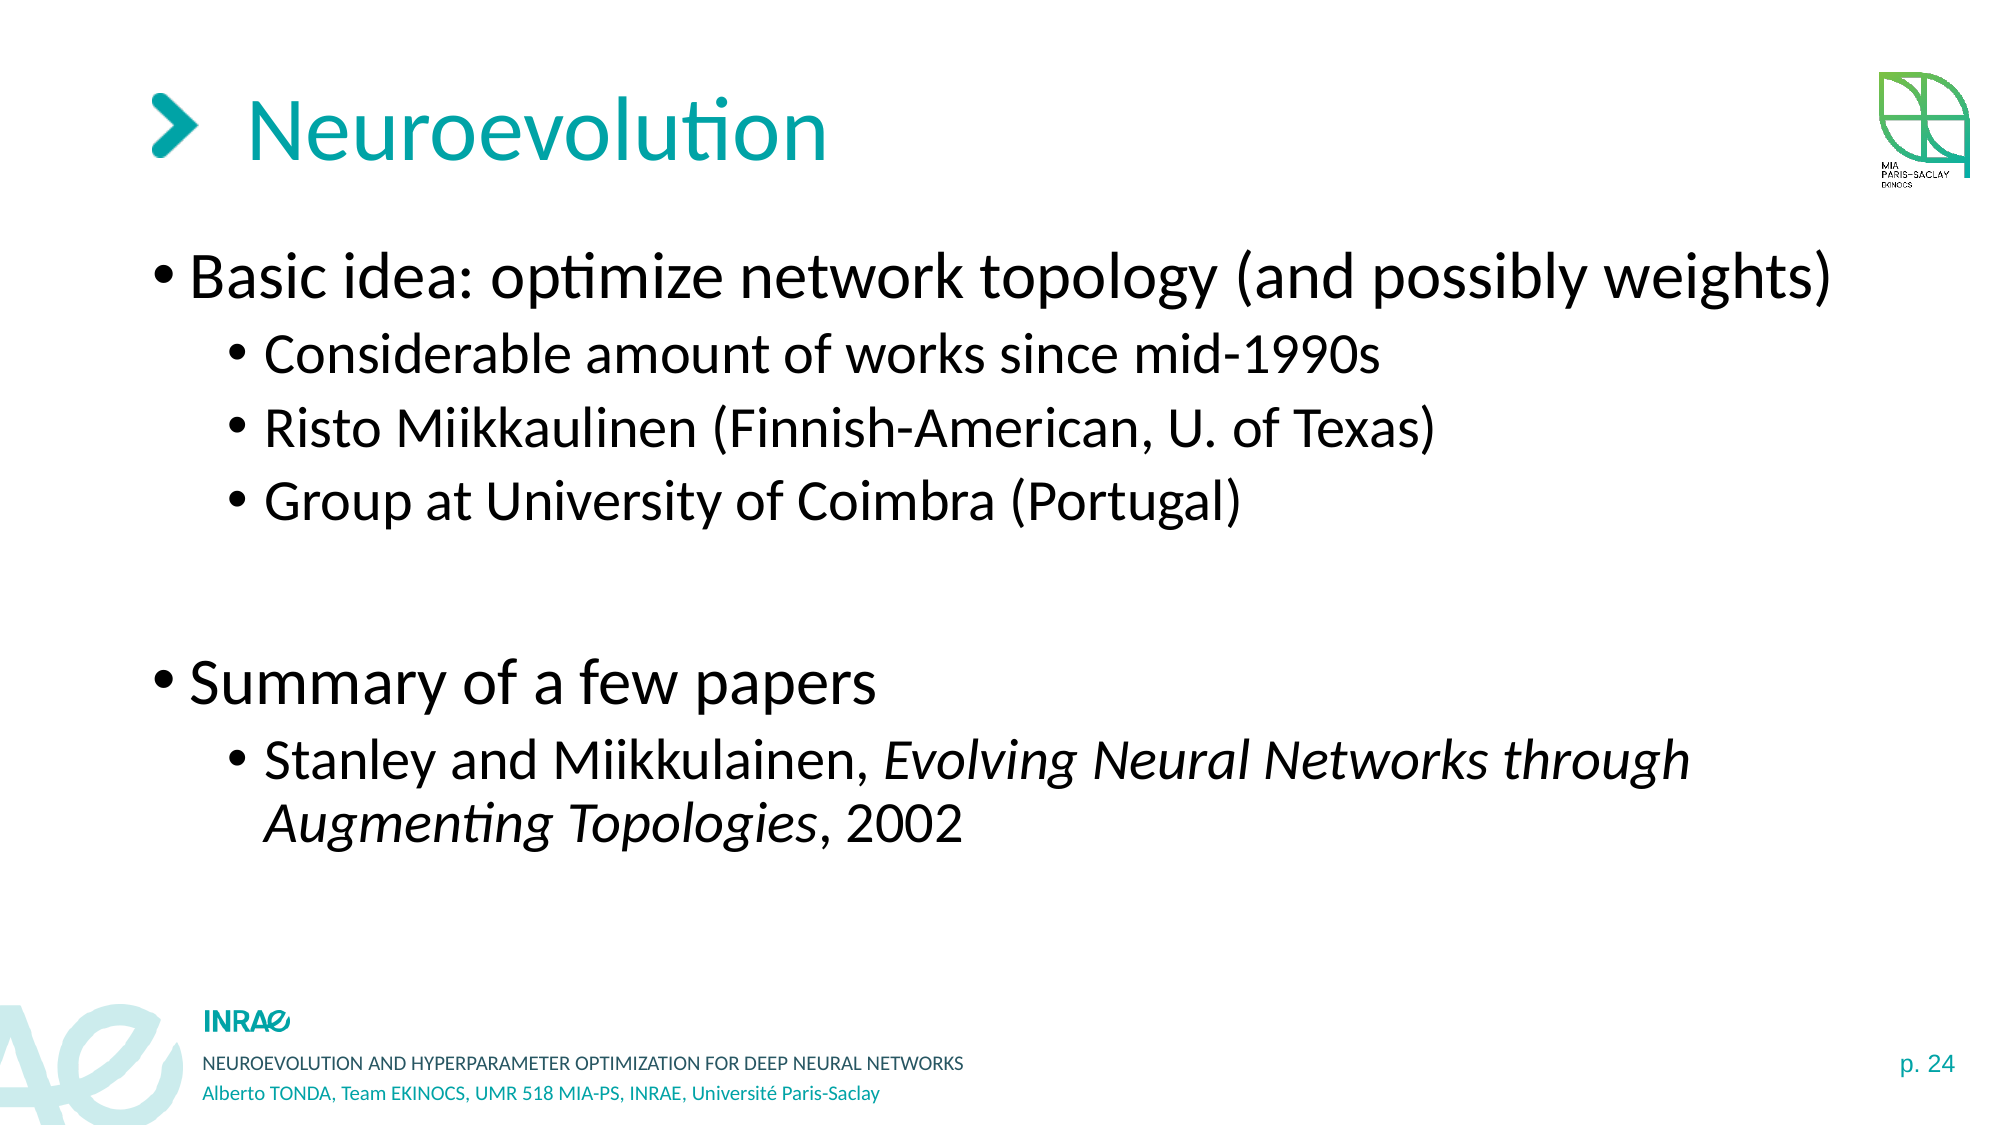

# Neuroevolution
Basic idea: optimize network topology (and possibly weights)
Considerable amount of works since mid-1990s
Risto Miikkaulinen (Finnish-American, U. of Texas)
Group at University of Coimbra (Portugal)

Summary of a few papers
Stanley and Miikkulainen, Evolving Neural Networks through Augmenting Topologies, 2002